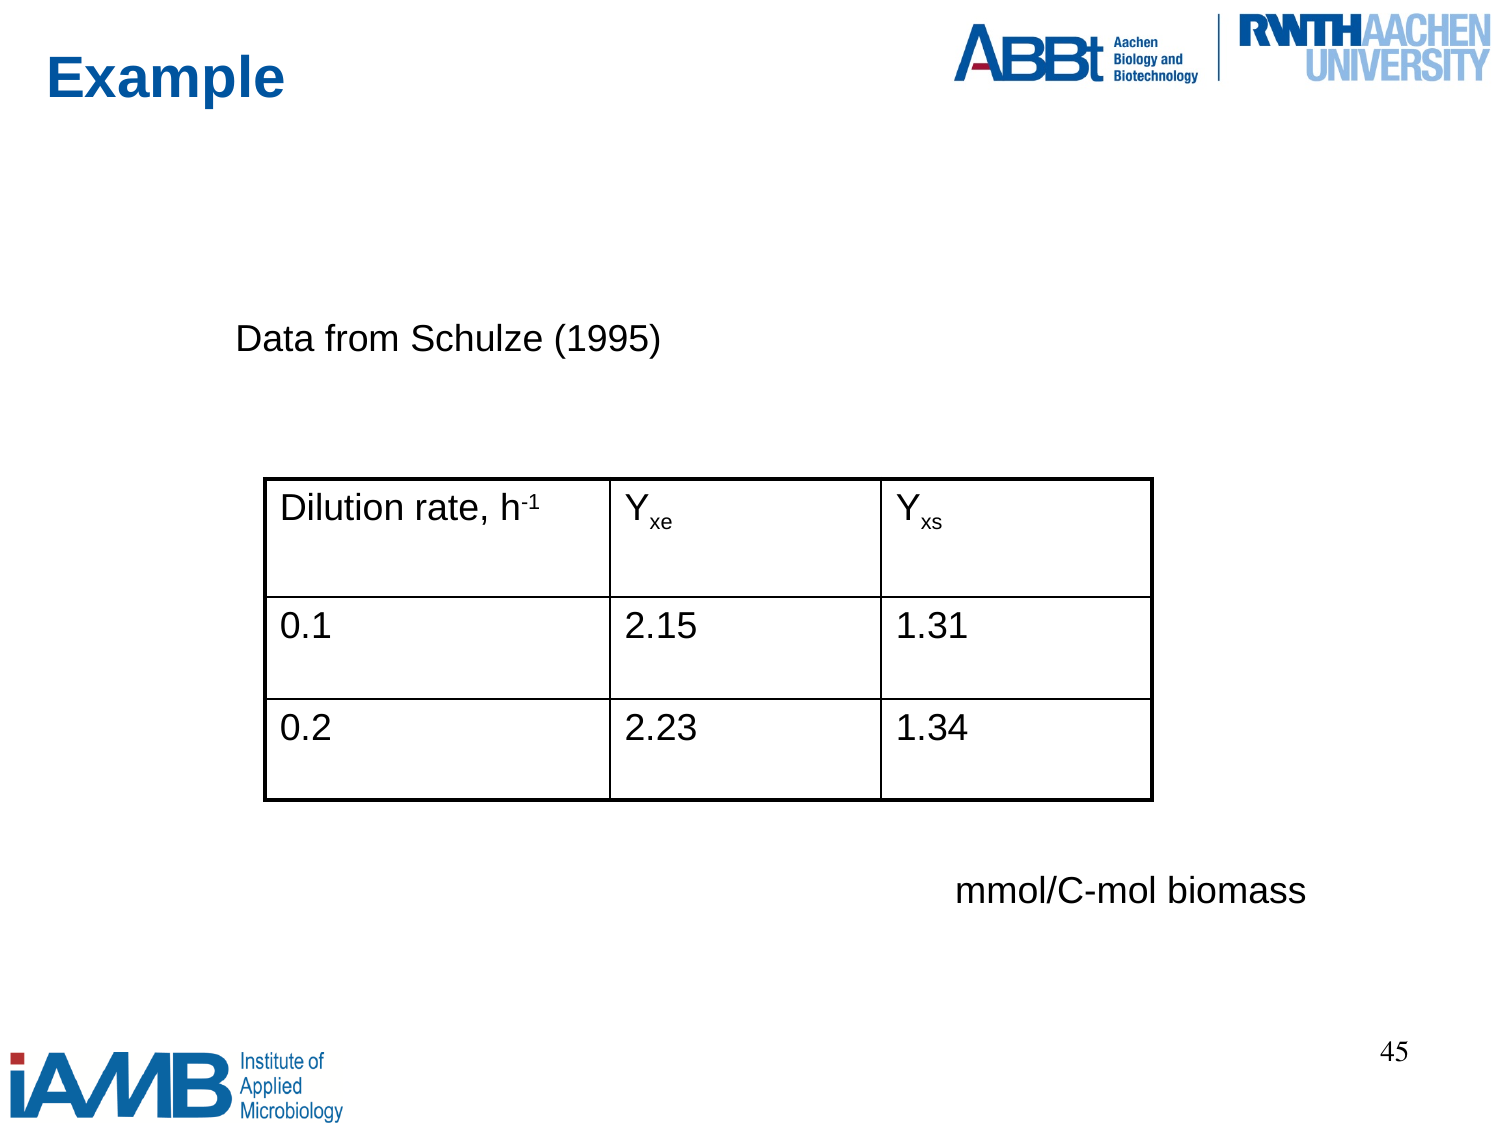

Example
Data from Schulze (1995)
| Dilution rate, h-1 | Yxe | Yxs |
| --- | --- | --- |
| 0.1 | 2.15 | 1.31 |
| 0.2 | 2.23 | 1.34 |
mmol/C-mol biomass
45